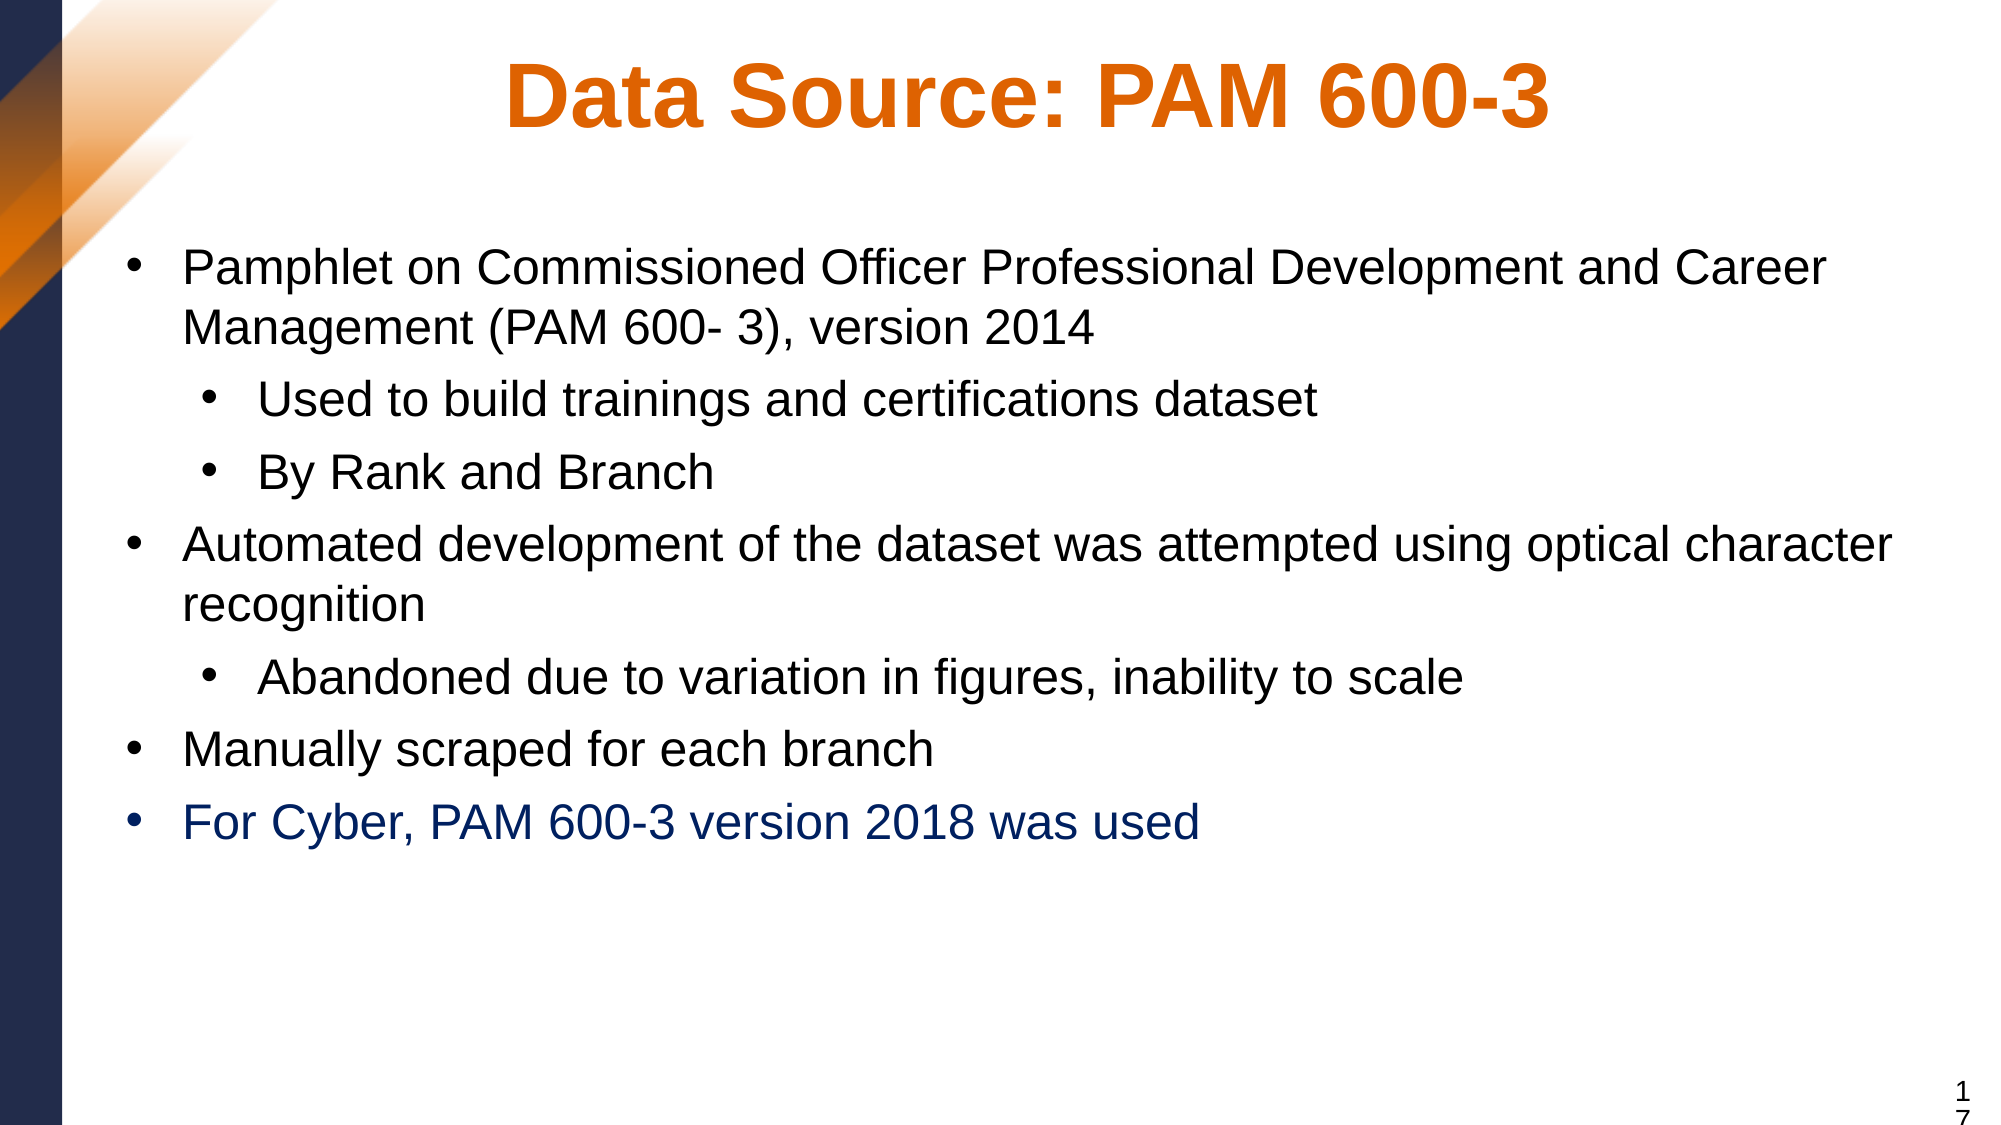

Data Source: PAM 600-3
Pamphlet on Commissioned Officer Professional Development and Career Management (PAM 600- 3), version 2014
Used to build trainings and certifications dataset
By Rank and Branch
Automated development of the dataset was attempted using optical character recognition
Abandoned due to variation in figures, inability to scale
Manually scraped for each branch
For Cyber, PAM 600-3 version 2018 was used
17